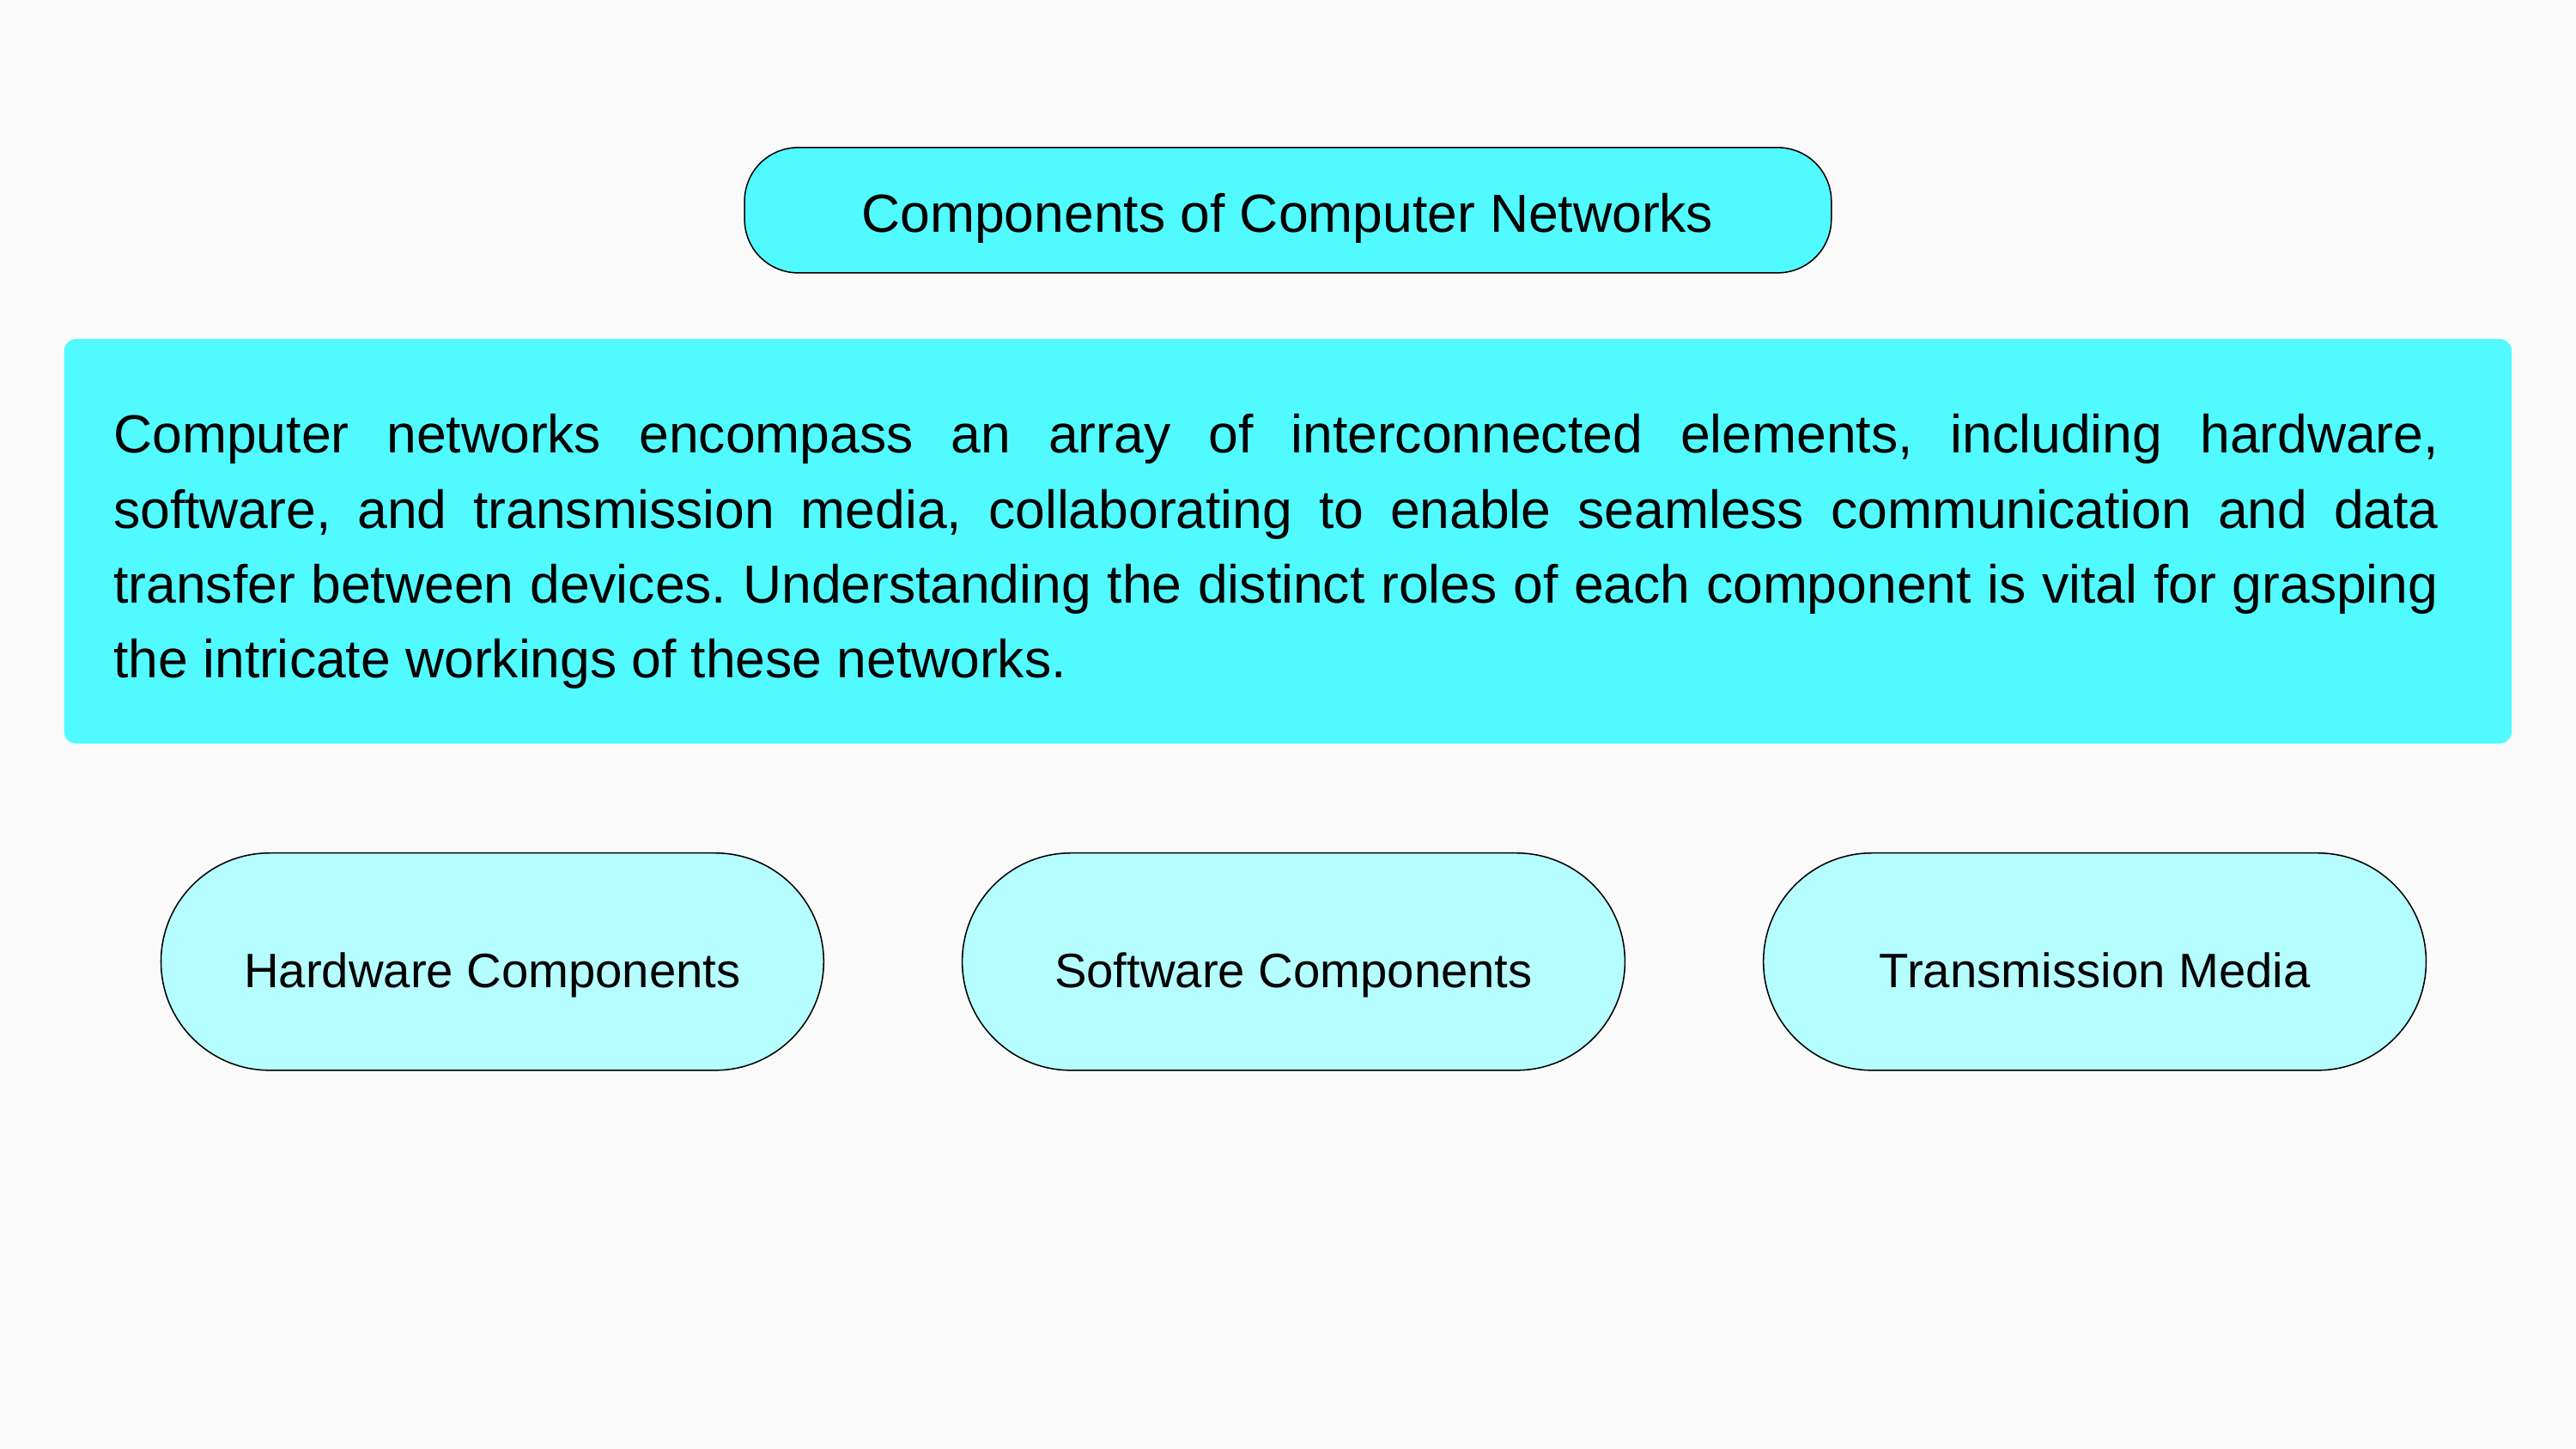

Components of Computer Networks

Computer networks encompass an array of interconnected elements, including hardware, software, and transmission media, collaborating to enable seamless communication and data transfer between devices. Understanding the distinct roles of each component is vital for grasping the intricate workings of these networks.

Hardware Components

Software Components

Transmission Media